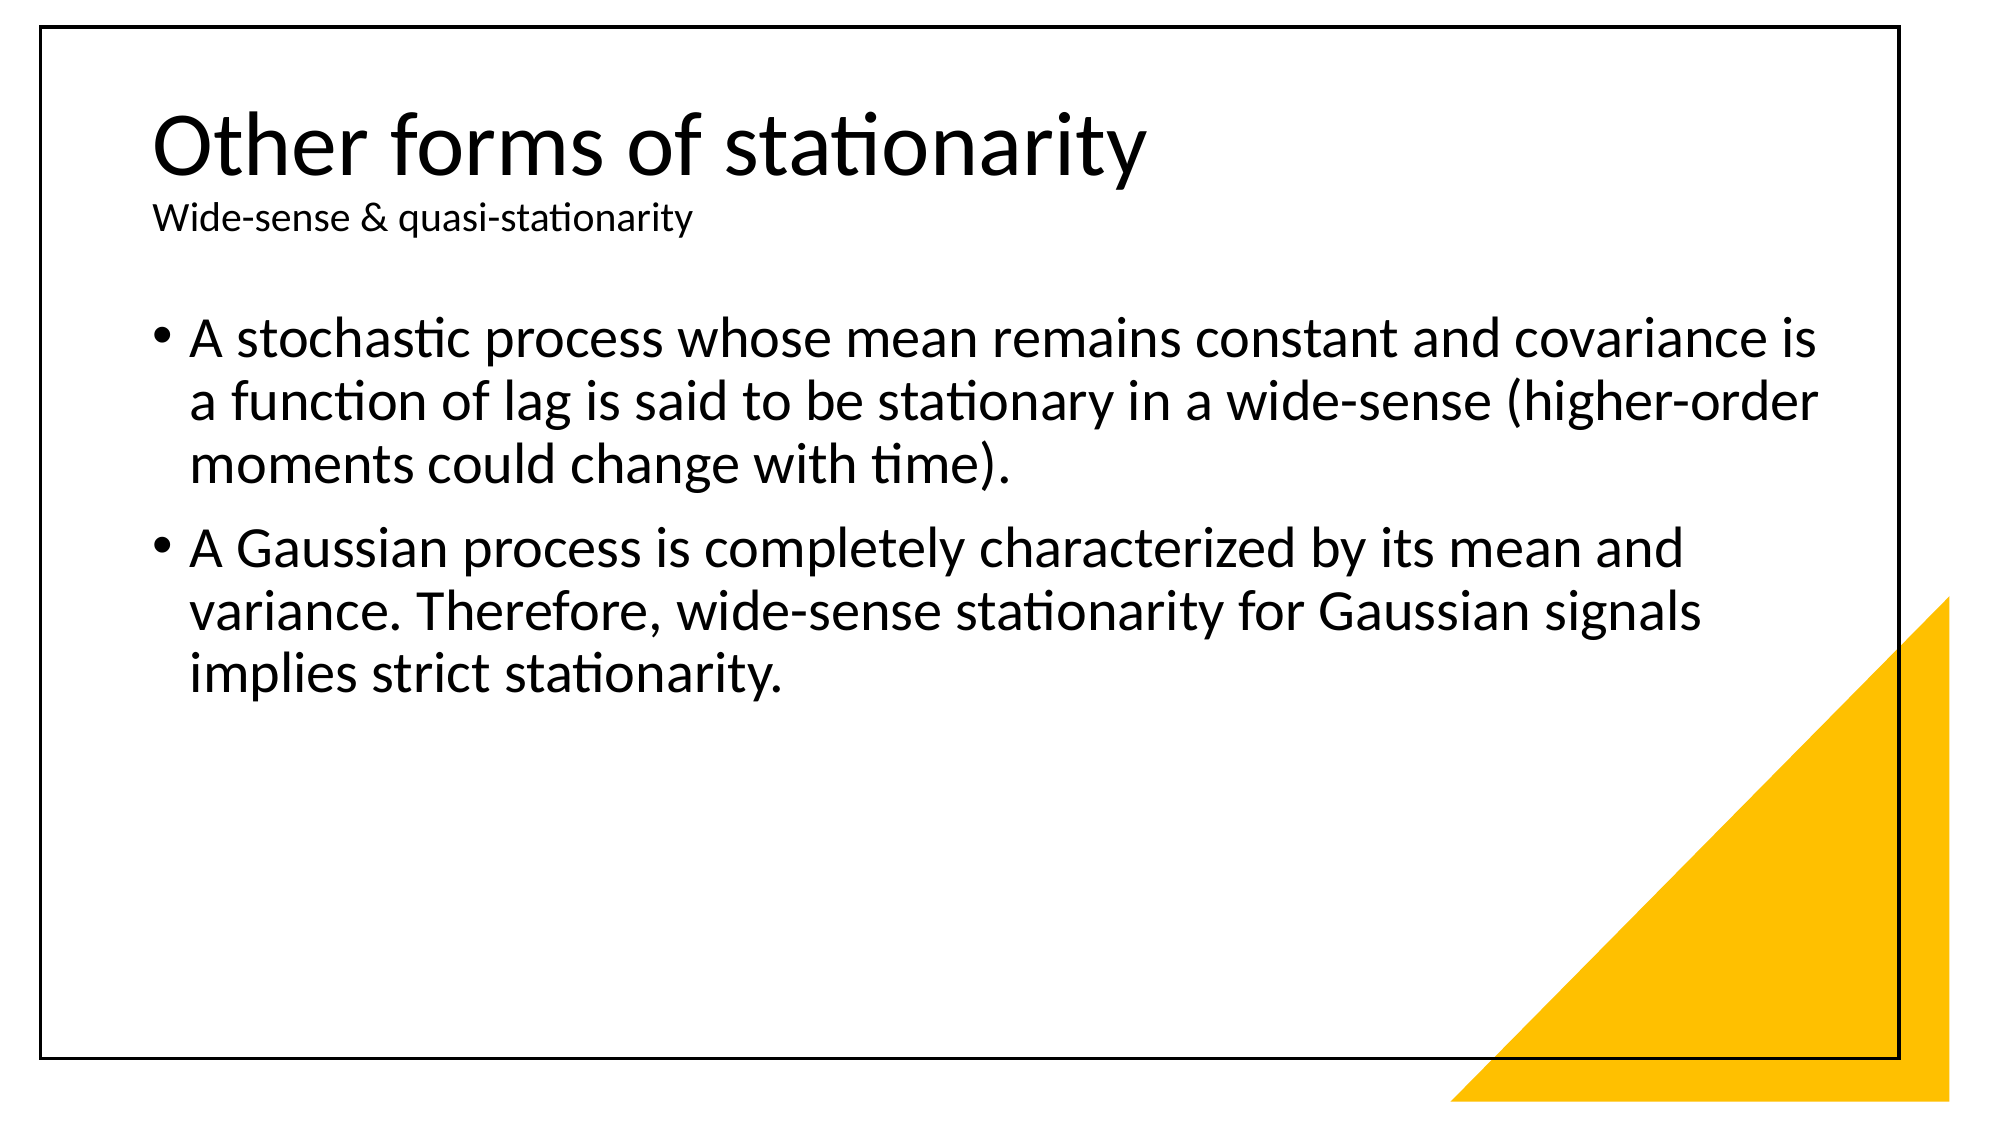

# Other forms of stationarity Wide-sense & quasi-stationarity
A stochastic process whose mean remains constant and covariance is a function of lag is said to be stationary in a wide-sense (higher-order moments could change with time).
A Gaussian process is completely characterized by its mean and variance. Therefore, wide-sense stationarity for Gaussian signals implies strict stationarity.